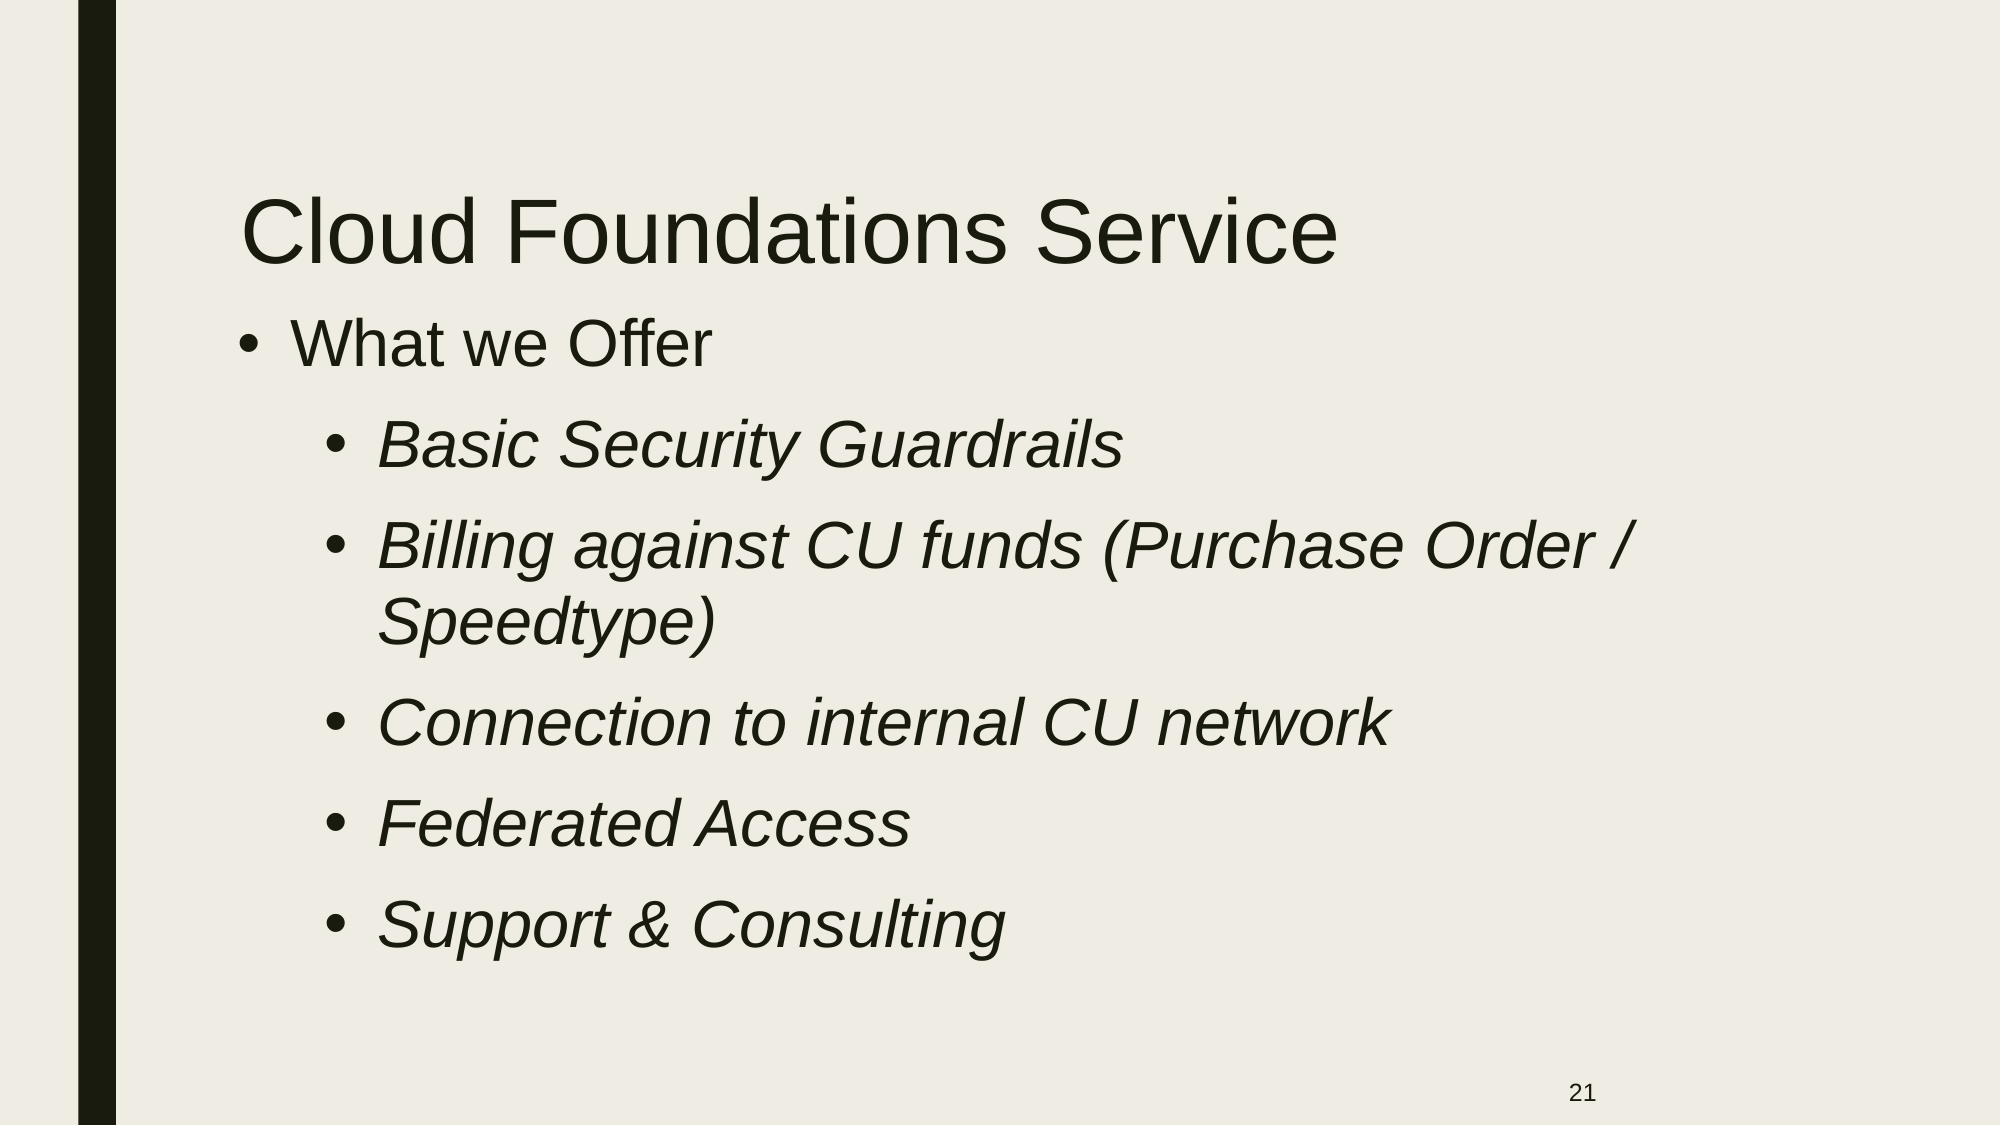

# Cloud Foundations Service
What we Offer
Basic Security Guardrails
Billing against CU funds (Purchase Order / Speedtype)
Connection to internal CU network
Federated Access
Support & Consulting
21